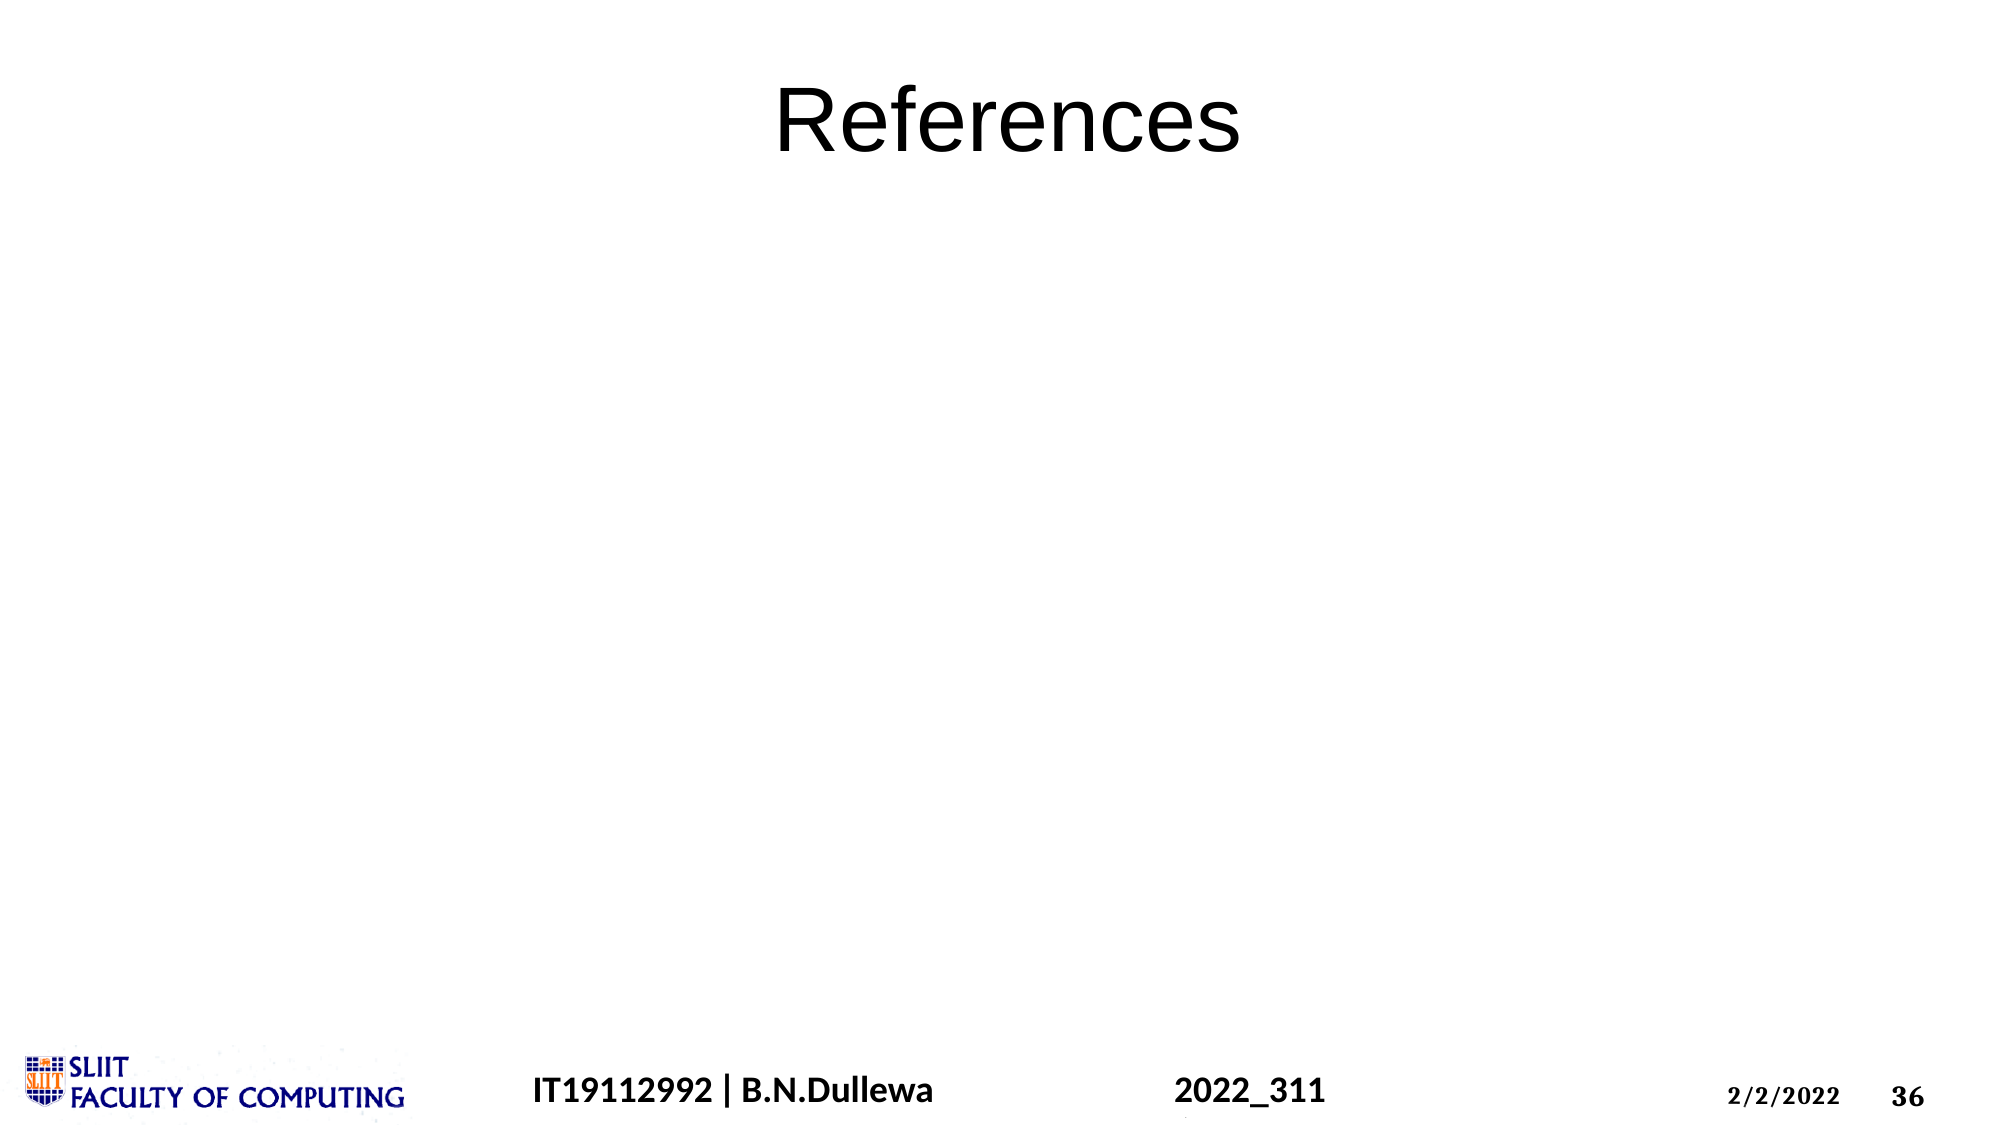

# References

IT19112992 | B.N.Dullewa
2022_311
IT18217100 | Dilshan H.V.V